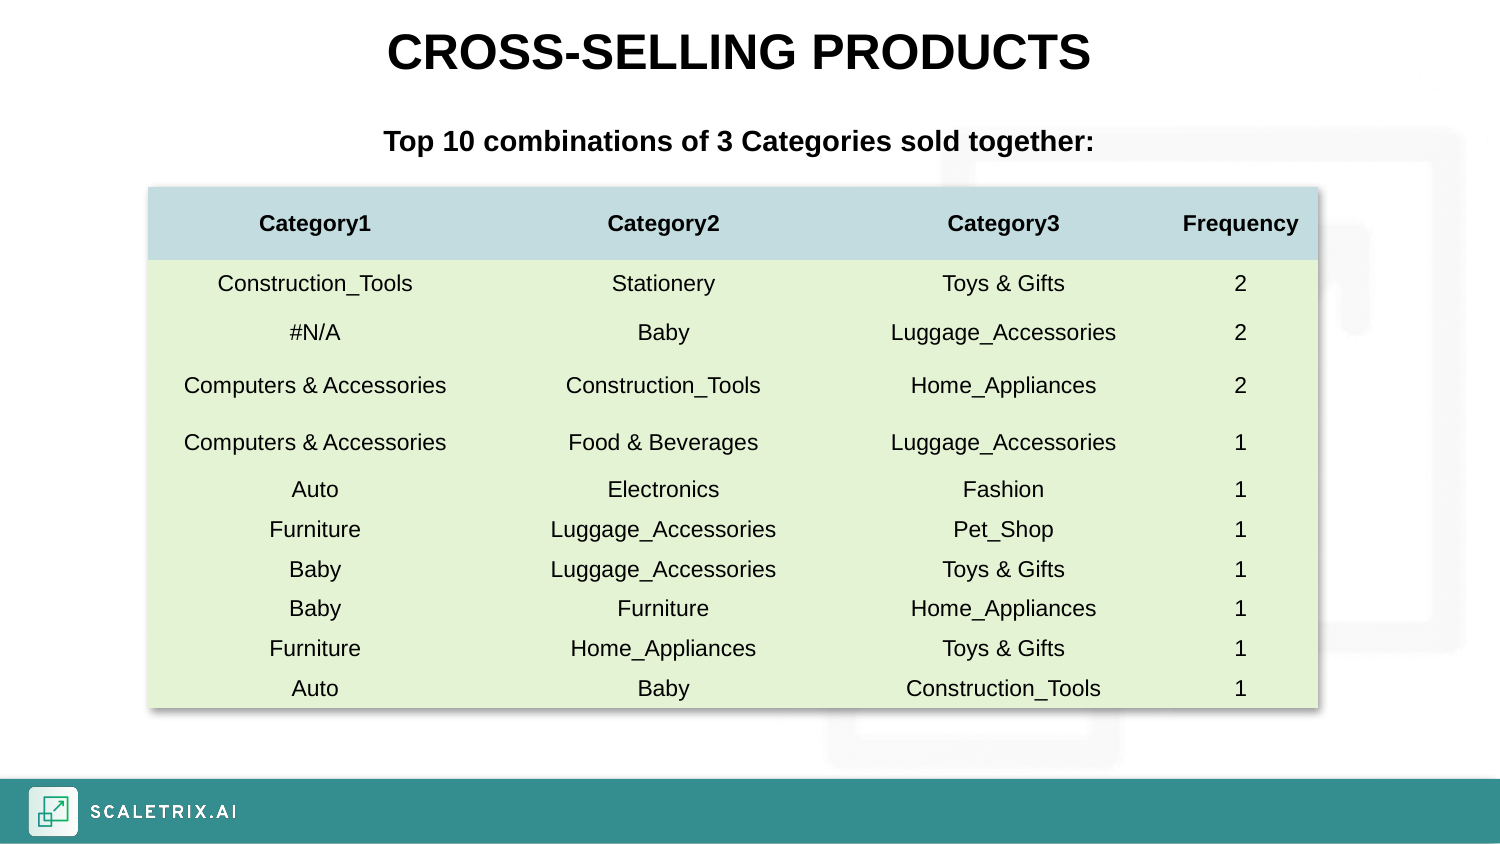

CROSS-SELLING PRODUCTS
Top 10 combinations of 3 Categories sold together:
| Category1 | Category2 | Category3 | Frequency |
| --- | --- | --- | --- |
| Construction\_Tools | Stationery | Toys & Gifts | 2 |
| #N/A | Baby | Luggage\_Accessories | 2 |
| Computers & Accessories | Construction\_Tools | Home\_Appliances | 2 |
| Computers & Accessories | Food & Beverages | Luggage\_Accessories | 1 |
| Auto | Electronics | Fashion | 1 |
| Furniture | Luggage\_Accessories | Pet\_Shop | 1 |
| Baby | Luggage\_Accessories | Toys & Gifts | 1 |
| Baby | Furniture | Home\_Appliances | 1 |
| Furniture | Home\_Appliances | Toys & Gifts | 1 |
| Auto | Baby | Construction\_Tools | 1 |